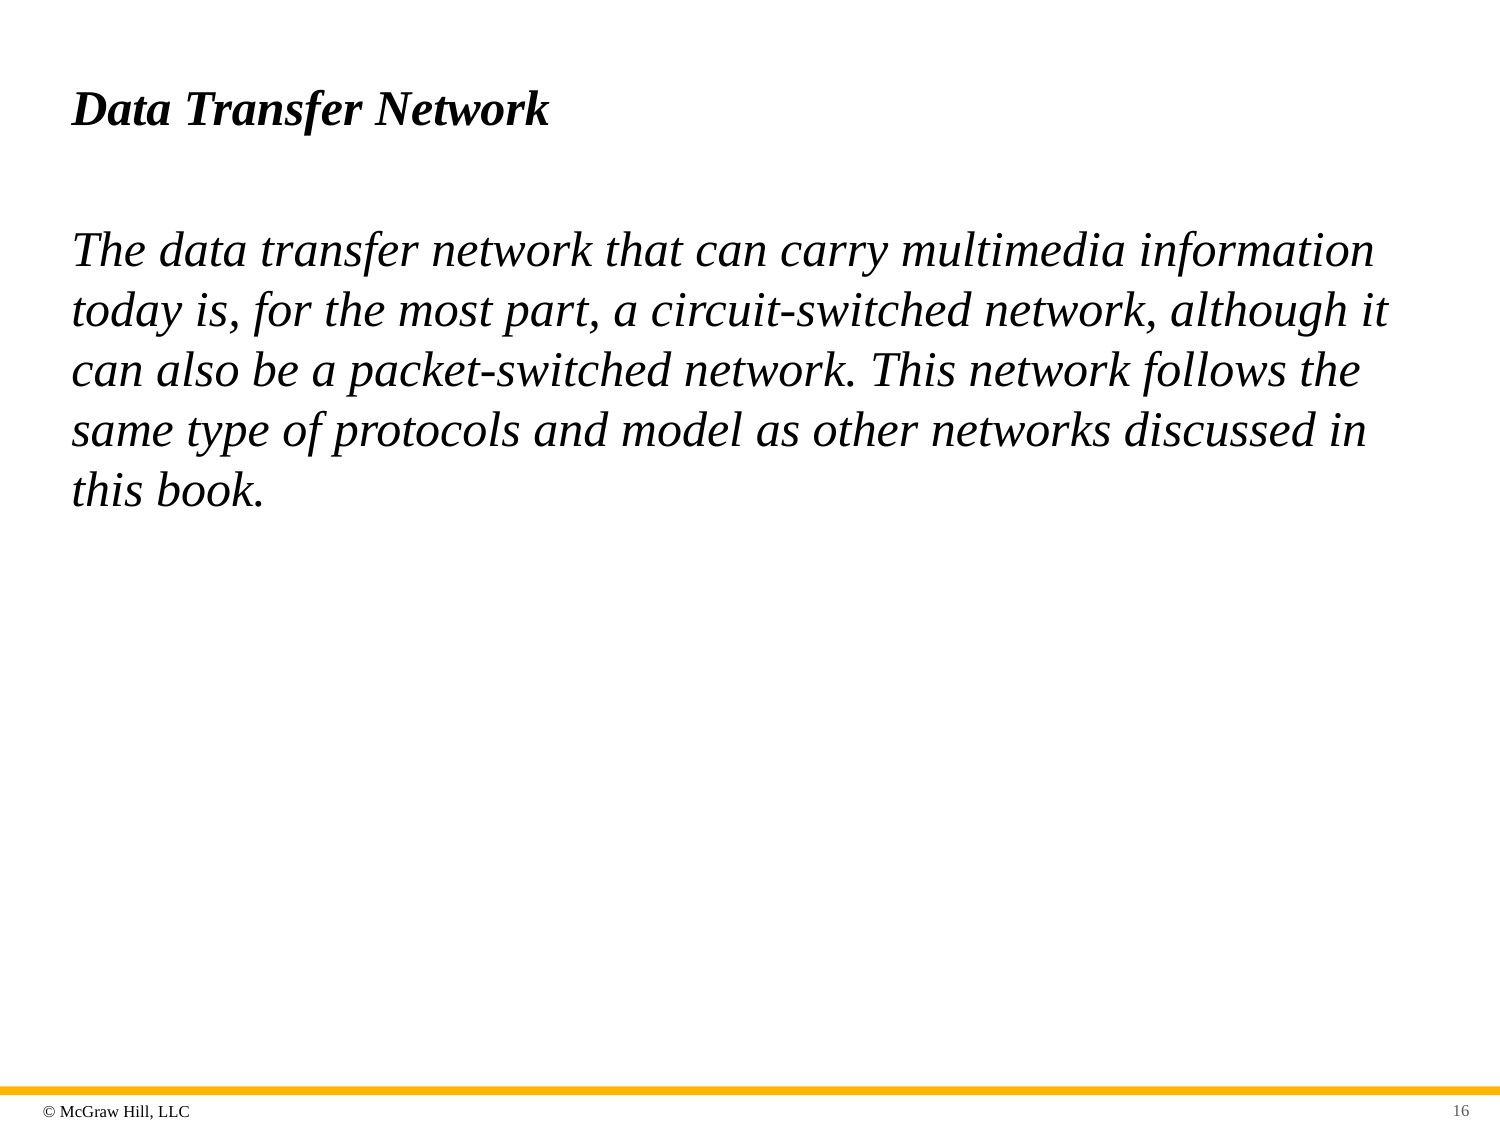

# Data Transfer Network
The data transfer network that can carry multimedia information today is, for the most part, a circuit-switched network, although it can also be a packet-switched network. This network follows the same type of protocols and model as other networks discussed in this book.
16